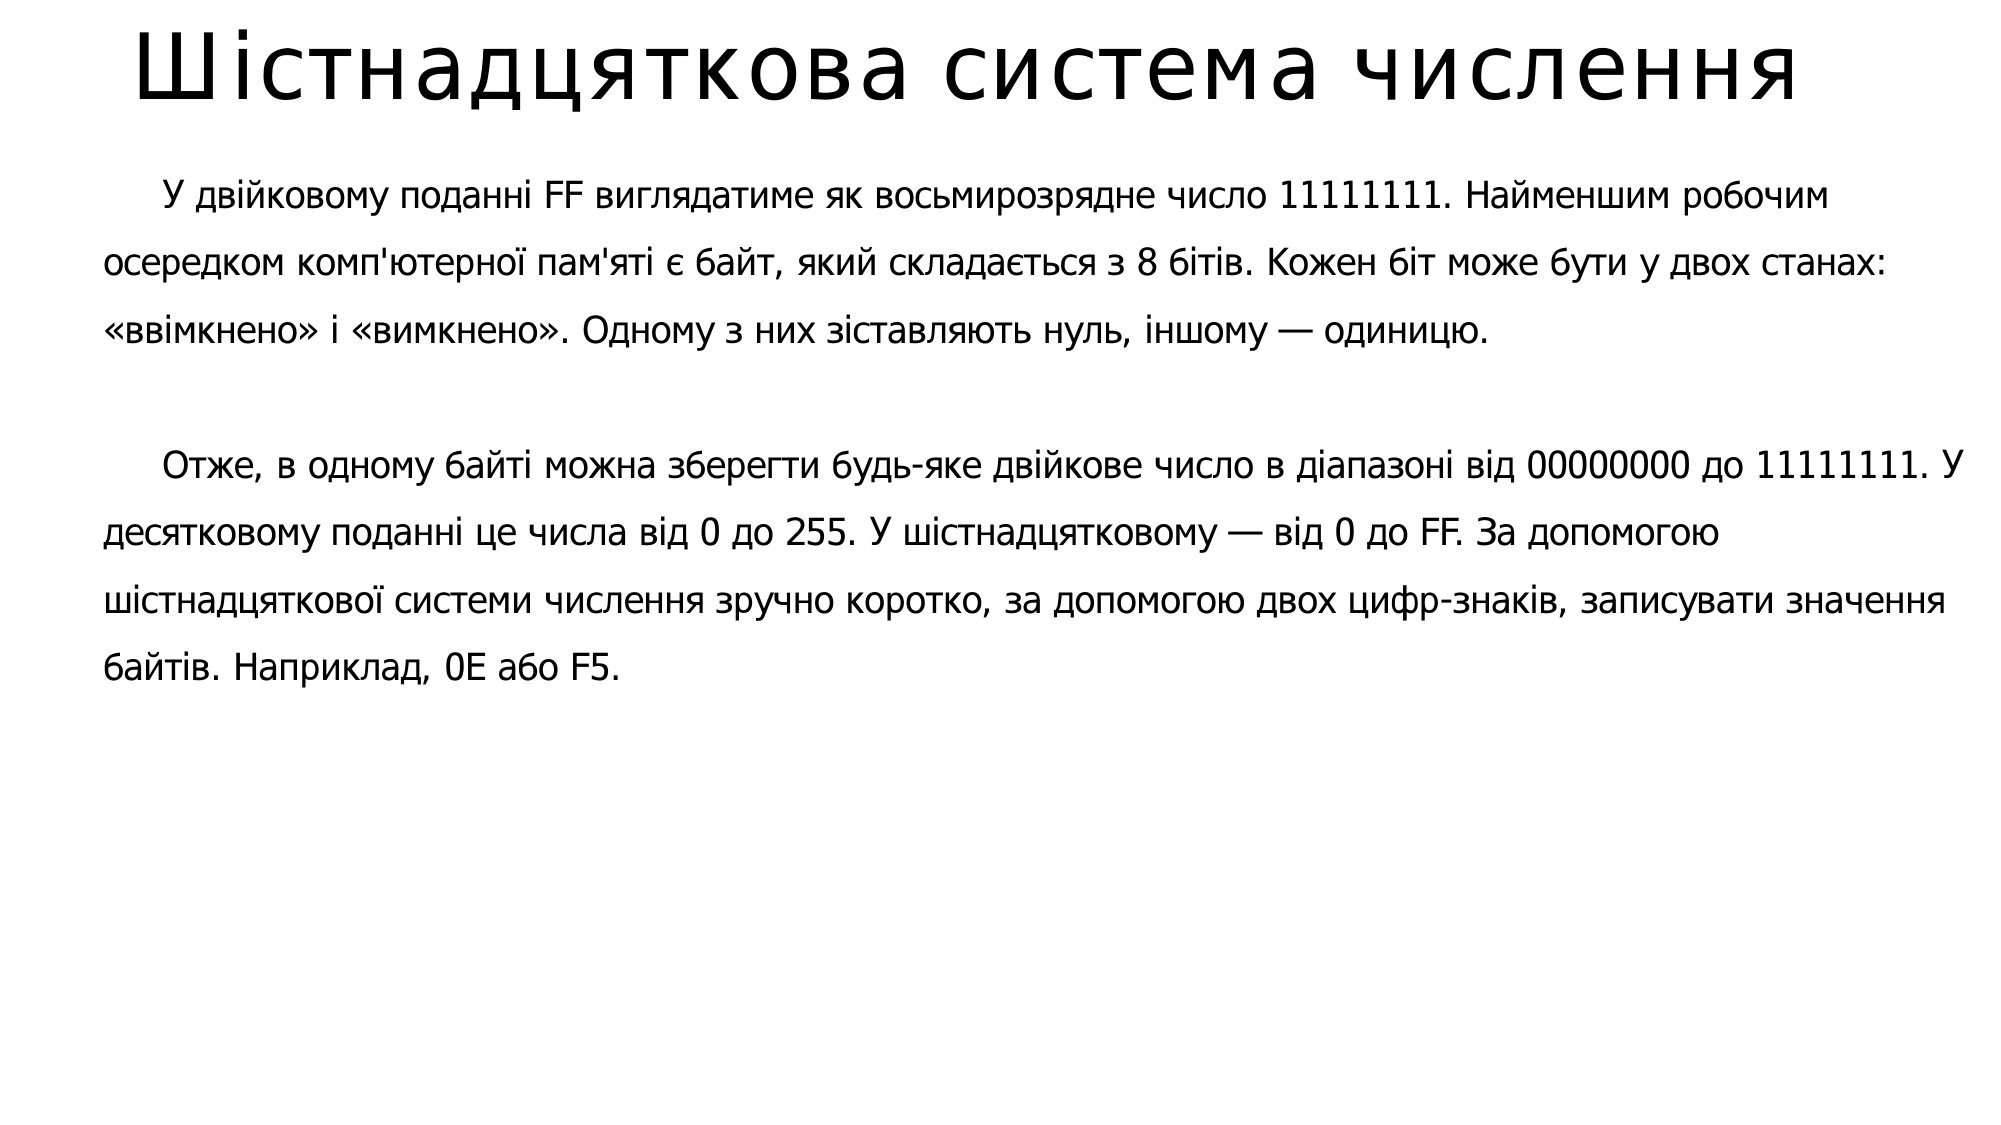

# Шістнадцяткова система числення
У двійковому поданні FF виглядатиме як восьмирозрядне число 11111111. Найменшим робочим осередком комп'ютерної пам'яті є байт, який складається з 8 бітів. Кожен біт може бути у двох станах: «ввімкнено» і «вимкнено». Одному з них зіставляють нуль, іншому — одиницю.

Отже, в одному байті можна зберегти будь-яке двійкове число в діапазоні від 00000000 до 11111111. У десятковому поданні це числа від 0 до 255. У шістнадцятковому — від 0 до FF. За допомогою шістнадцяткової системи числення зручно коротко, за допомогою двох цифр-знаків, записувати значення байтів. Наприклад, 0E або F5.